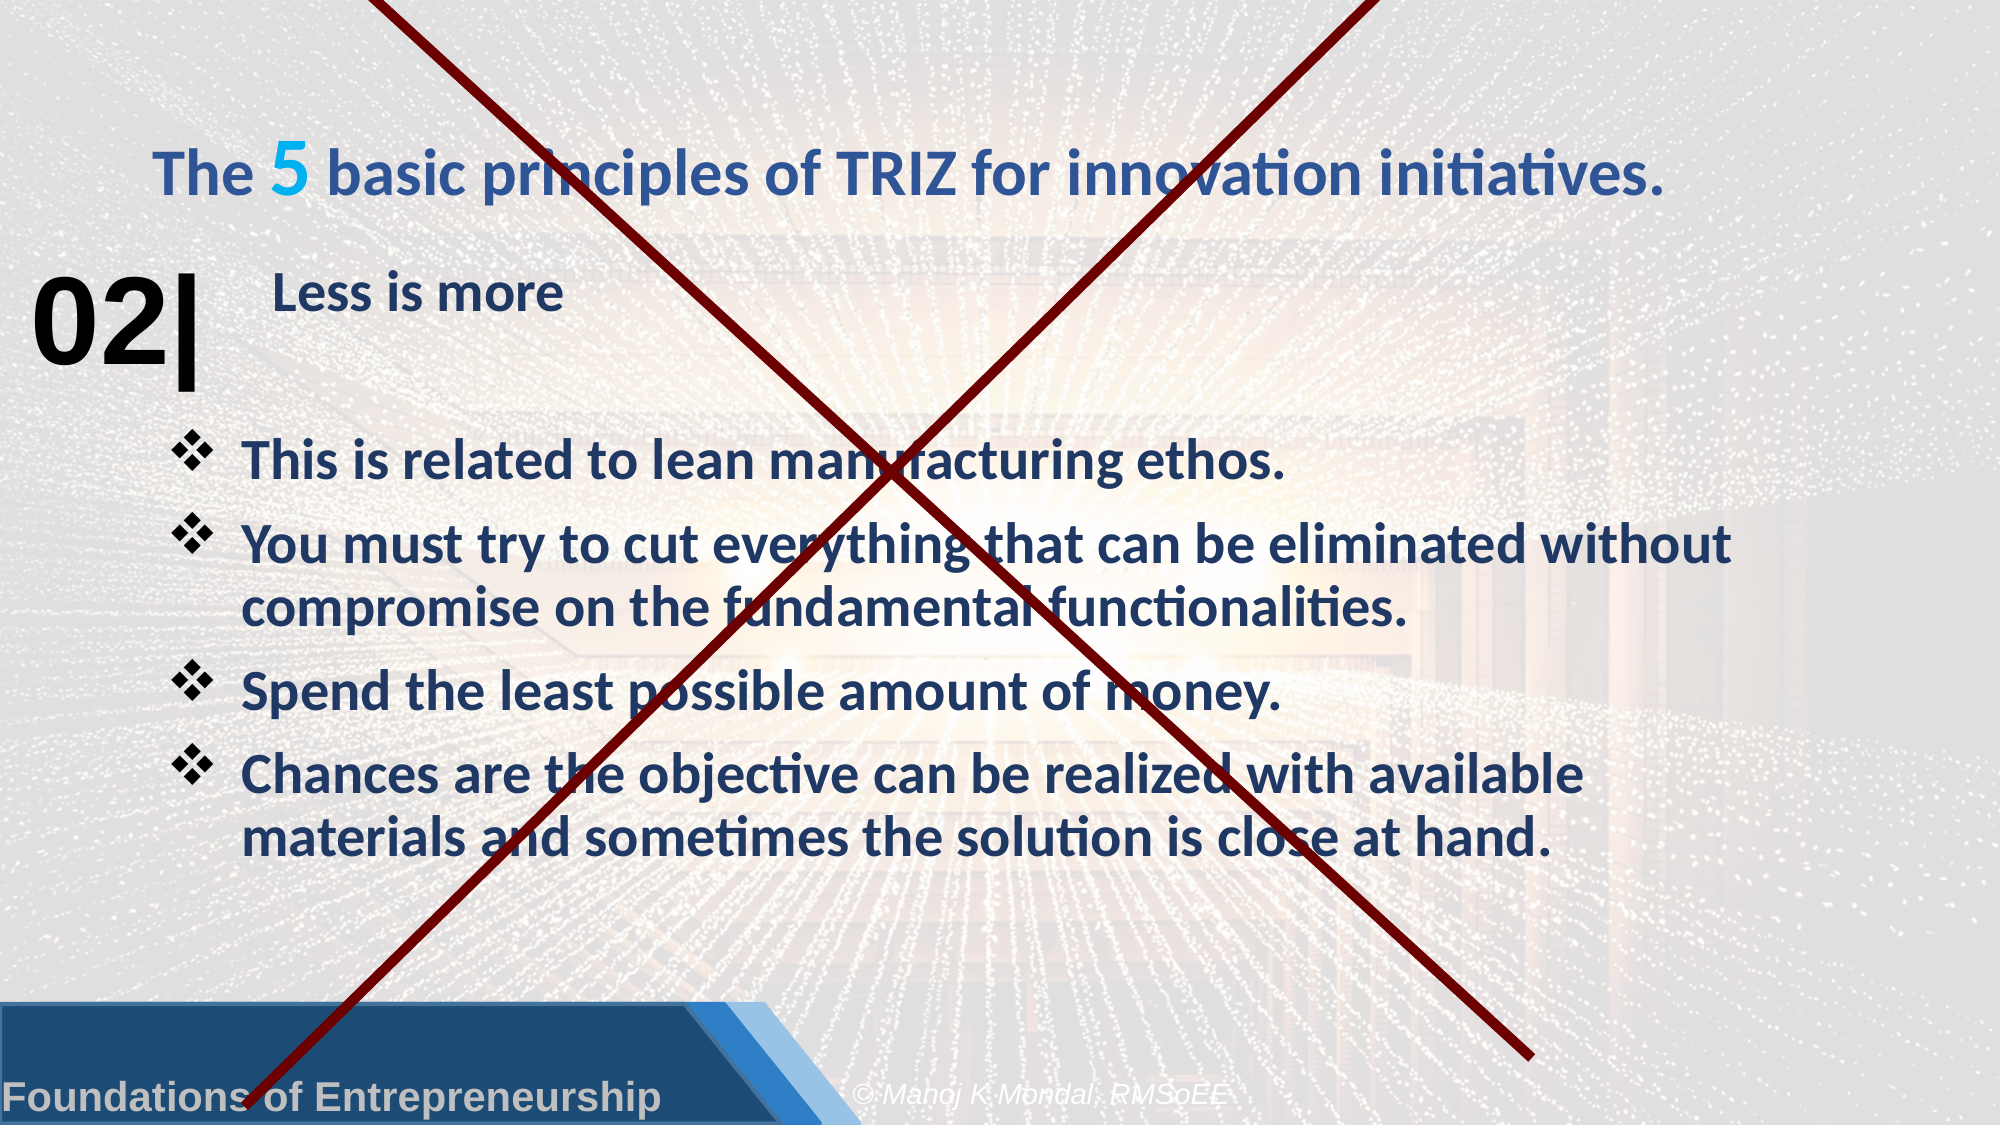

# The 5 basic principles of TRIZ for innovation initiatives.
02|
        Less is more

This is related to lean manufacturing ethos.
You must try to cut everything that can be eliminated without compromise on the fundamental functionalities.
Spend the least possible amount of money.
Chances are the objective can be realized with available
materials and sometimes the solution is close at hand.